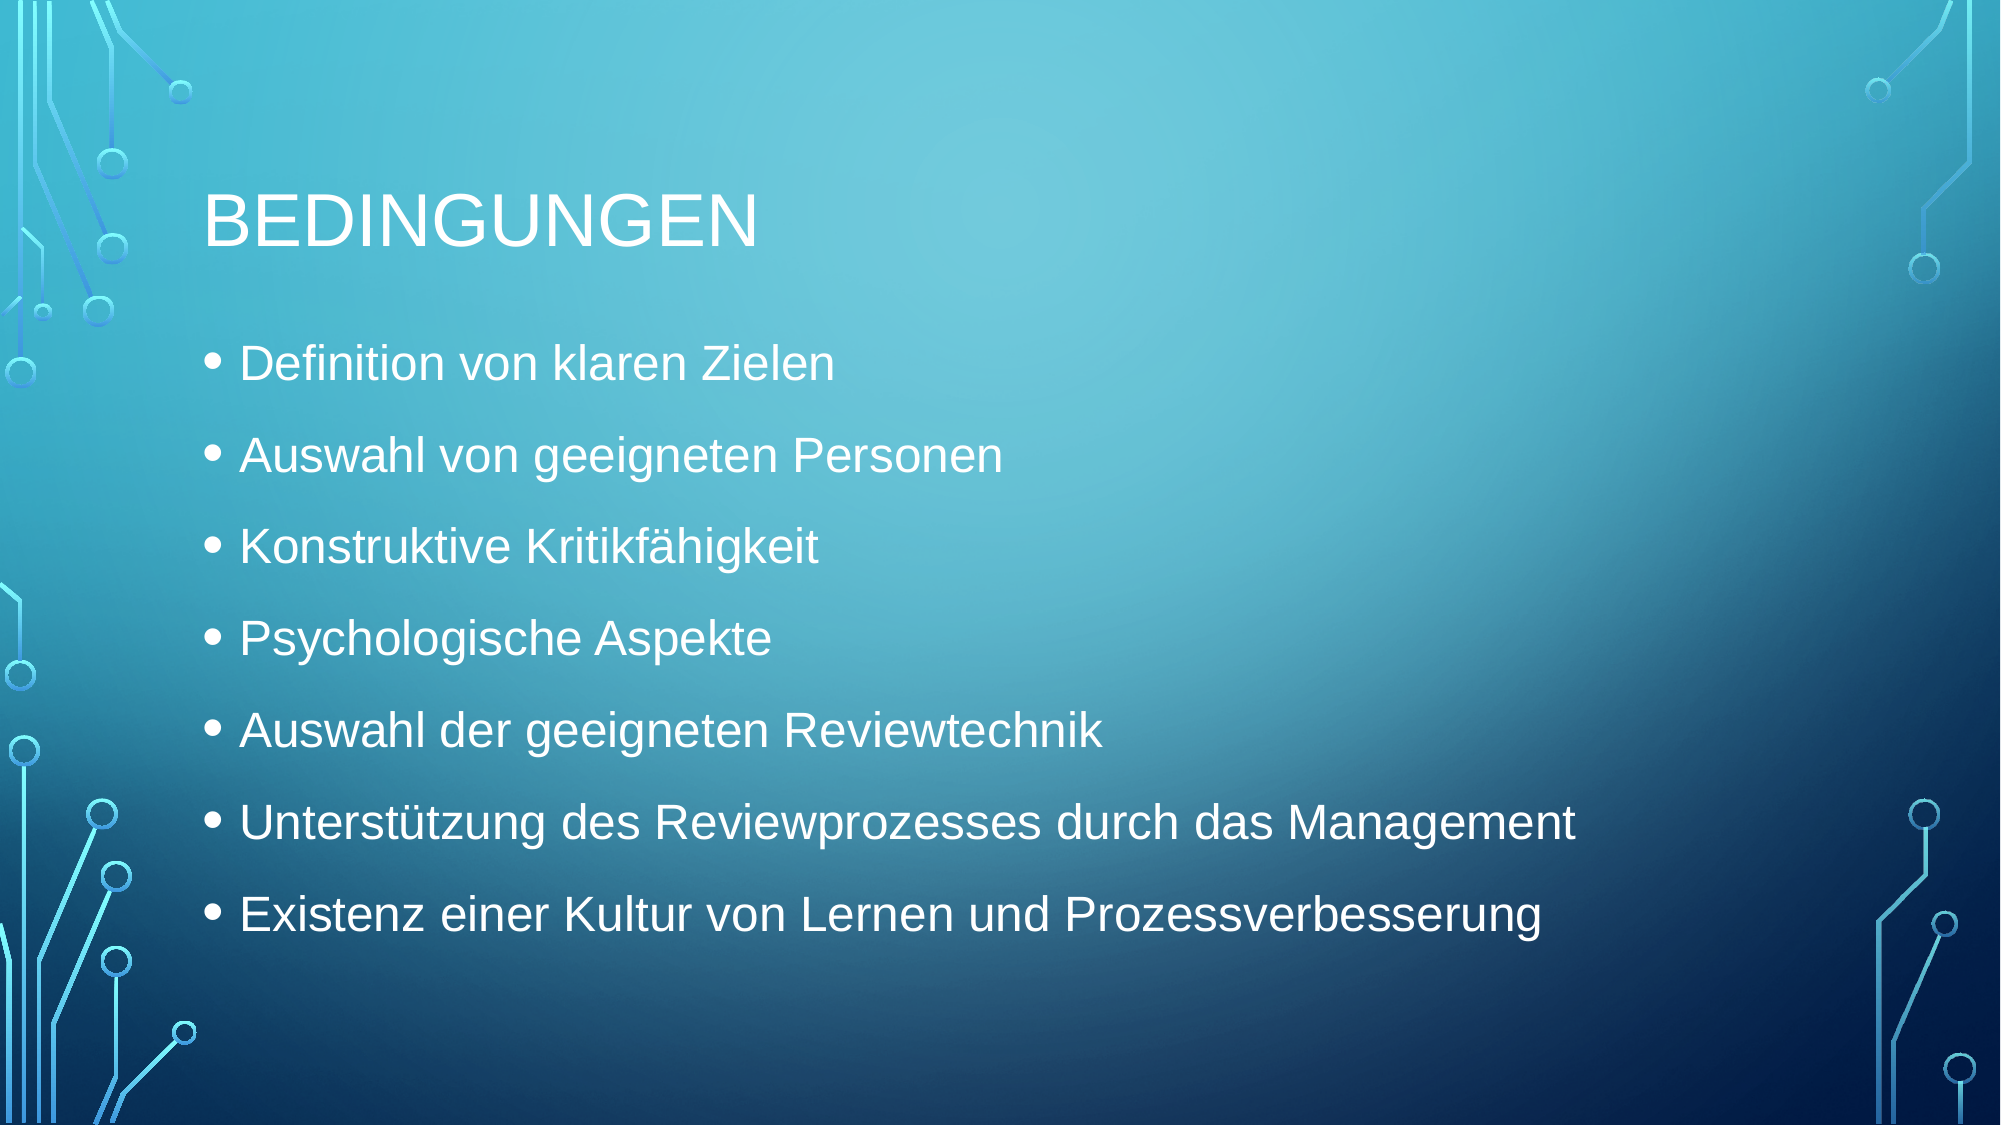

# Bedingungen
Definition von klaren Zielen
Auswahl von geeigneten Personen
Konstruktive Kritikfähigkeit
Psychologische Aspekte
Auswahl der geeigneten Reviewtechnik
Unterstützung des Reviewprozesses durch das Management
Existenz einer Kultur von Lernen und Prozessverbesserung